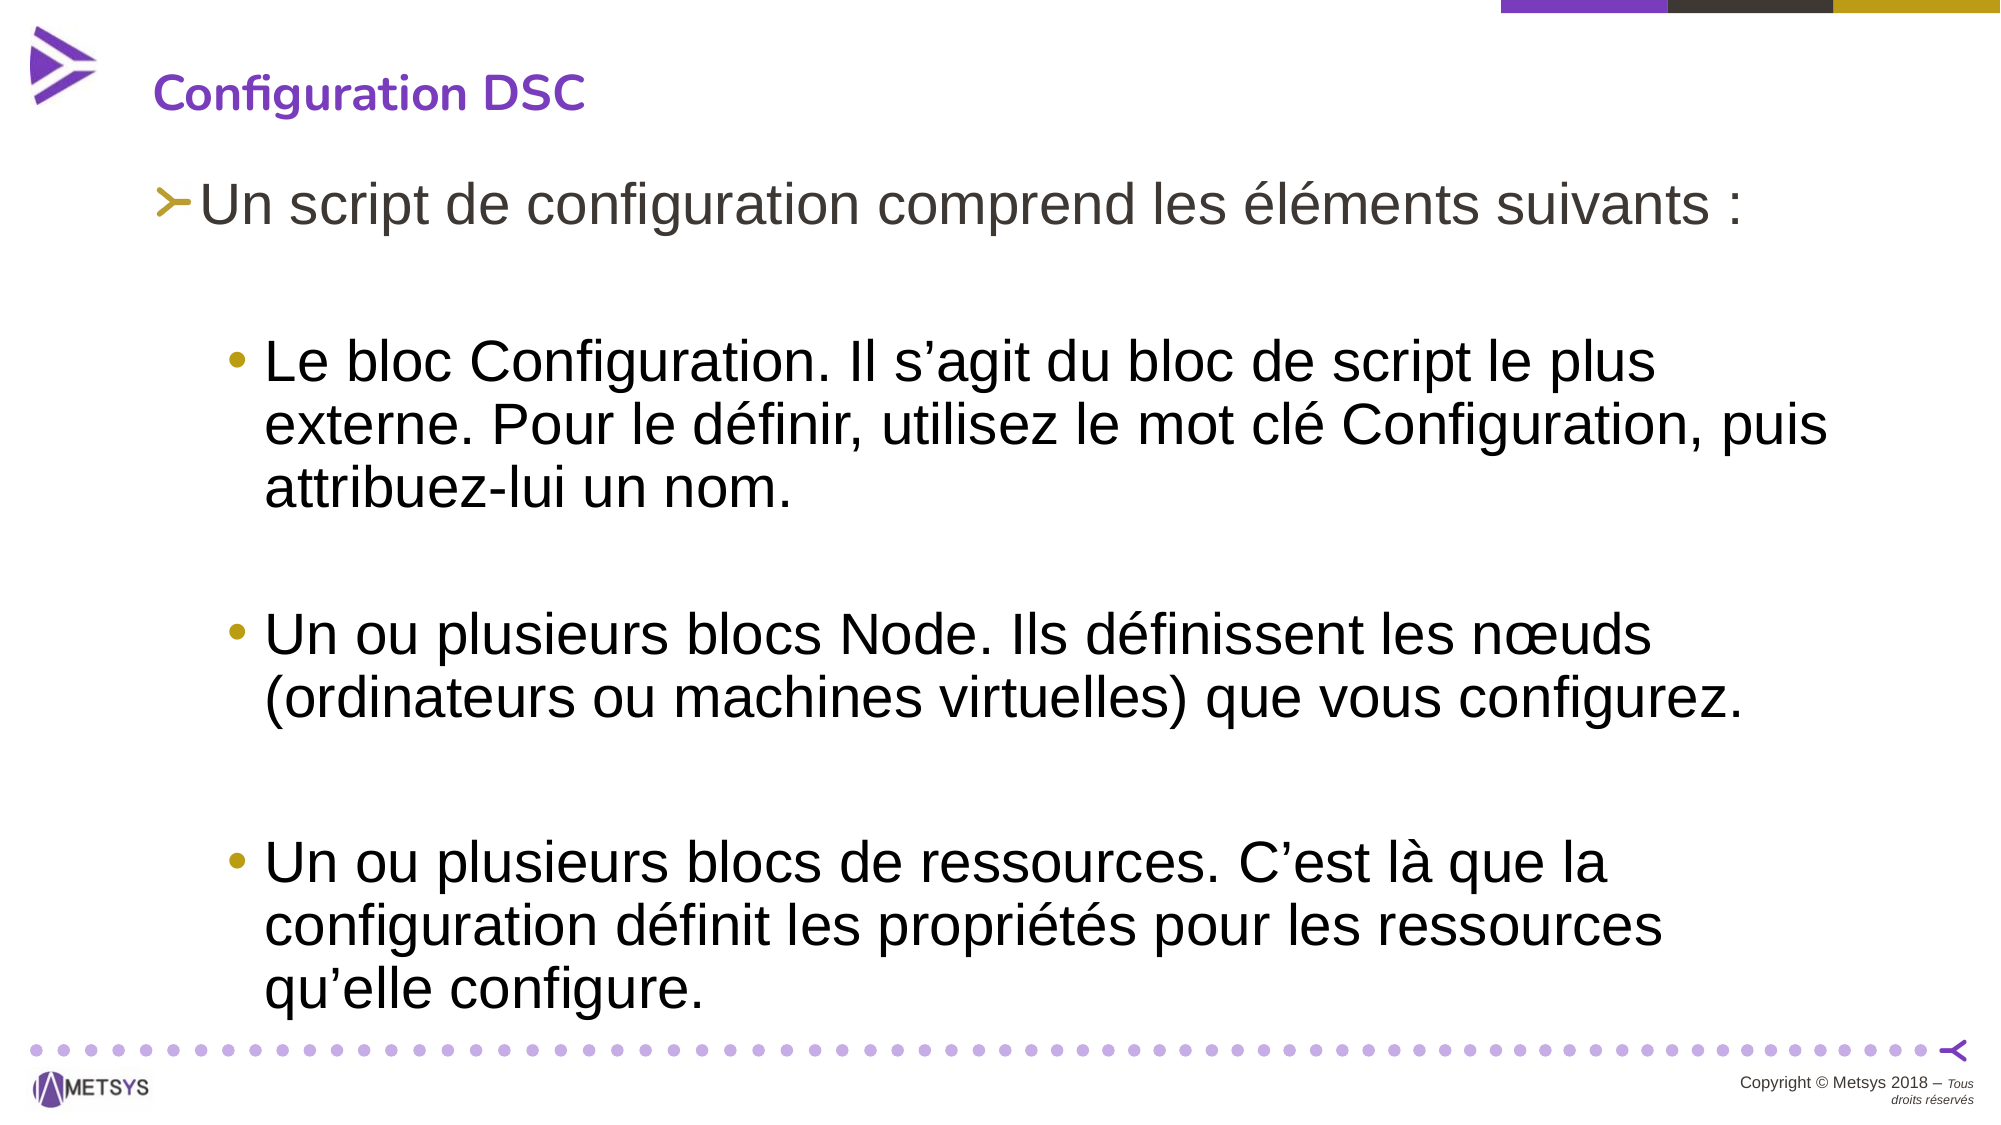

# Configuration DSC
Un script de configuration comprend les éléments suivants :

Le bloc Configuration. Il s’agit du bloc de script le plus externe. Pour le définir, utilisez le mot clé Configuration, puis attribuez-lui un nom.

Un ou plusieurs blocs Node. Ils définissent les nœuds (ordinateurs ou machines virtuelles) que vous configurez.

Un ou plusieurs blocs de ressources. C’est là que la configuration définit les propriétés pour les ressources qu’elle configure.